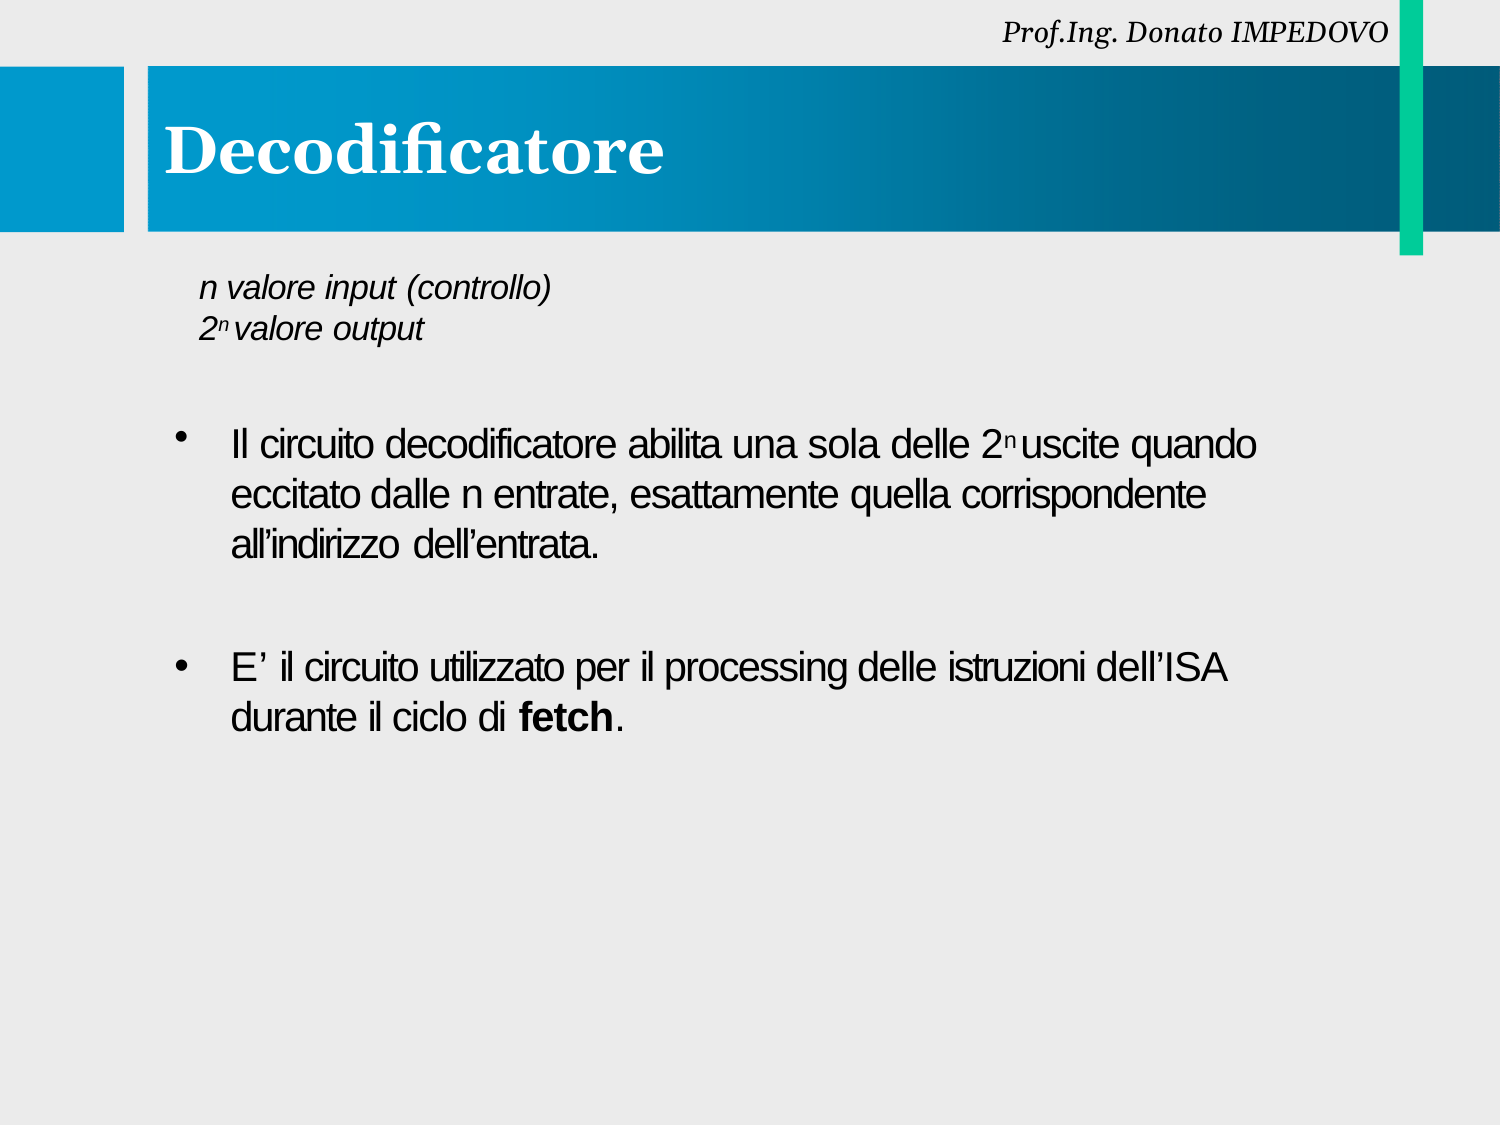

Prof.Ing. Donato IMPEDOVO
# Decodificatore

n valore input (controllo)
2n valore output

Il circuito decodificatore abilita una sola delle 2n uscite quando  eccitato dalle n entrate, esattamente quella corrispondente  all’indirizzo dell’entrata.

E’ il circuito utilizzato per il processing delle istruzioni dell’ISA  durante il ciclo di fetch.